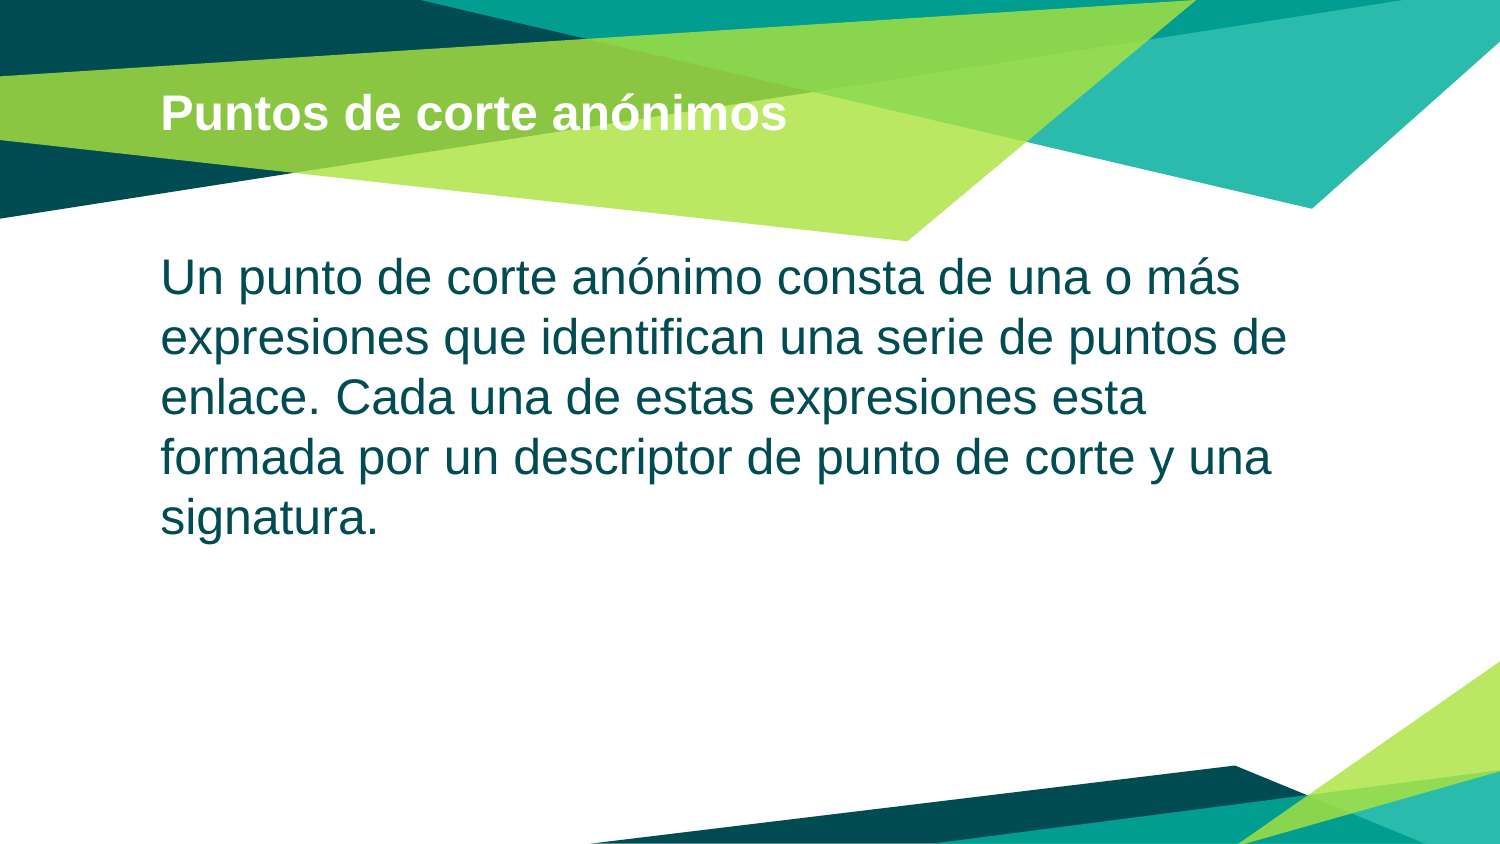

# Puntos de corte anónimos
Un punto de corte anónimo consta de una o más expresiones que identifican una serie de puntos de enlace. Cada una de estas expresiones esta formada por un descriptor de punto de corte y una signatura.